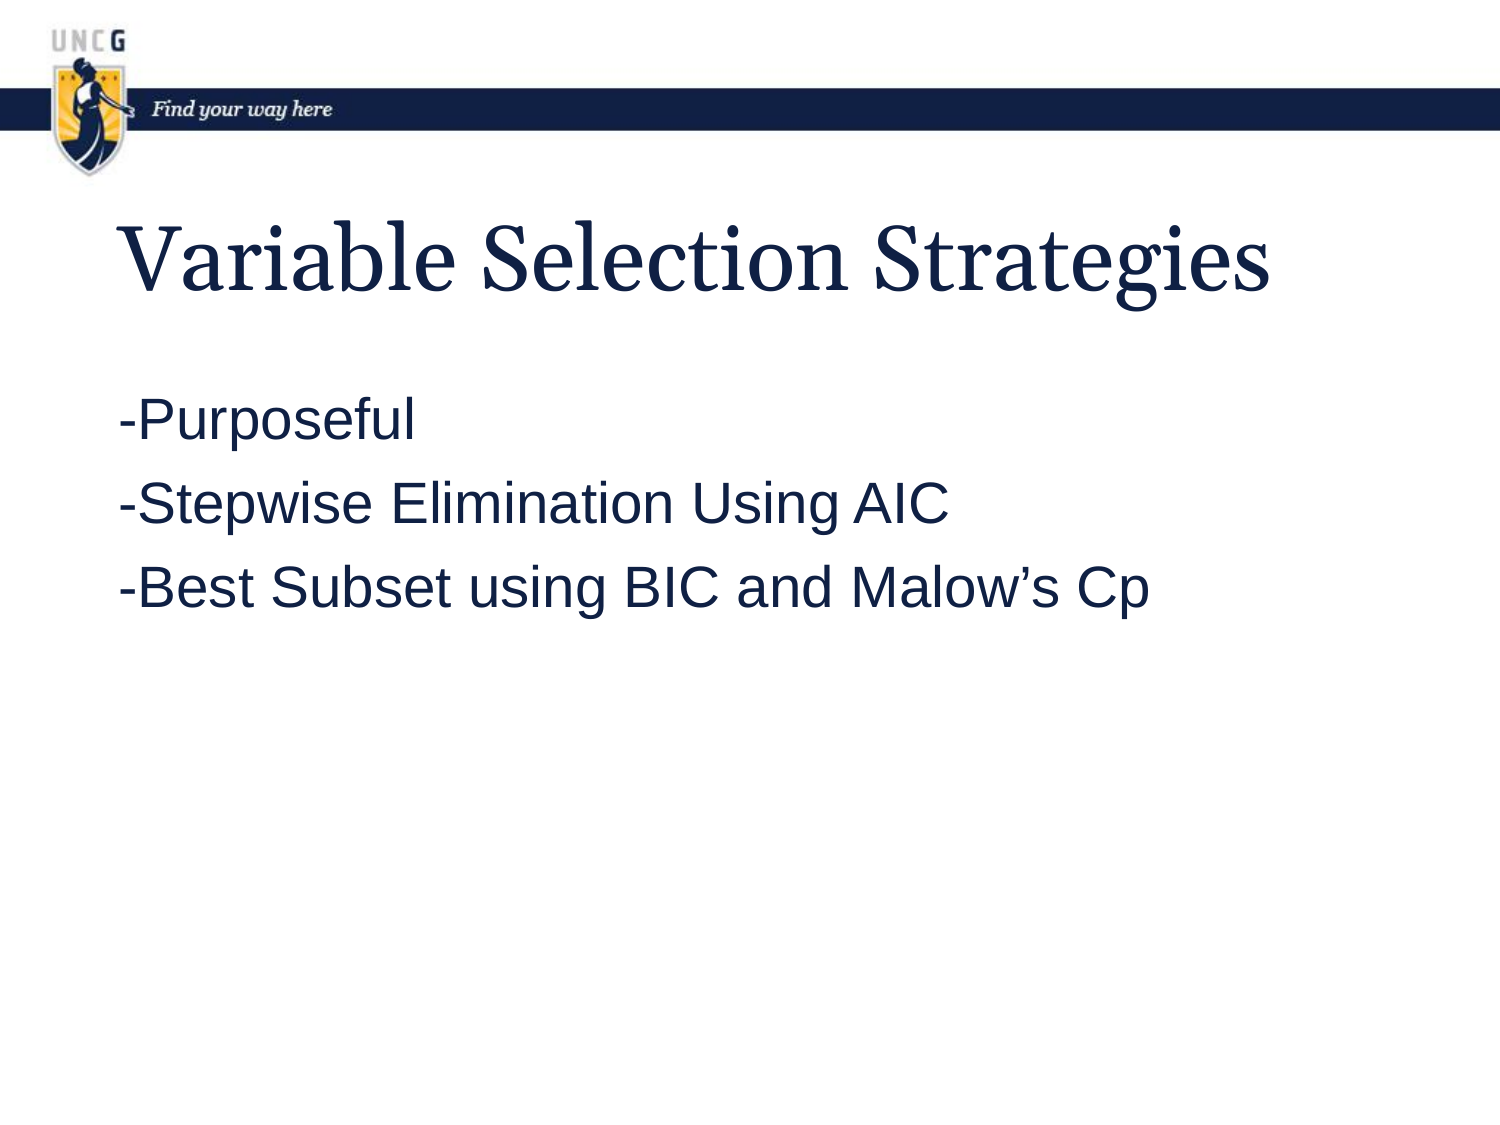

# Variable Selection Strategies
-Purposeful
-Stepwise Elimination Using AIC
-Best Subset using BIC and Malow’s Cp